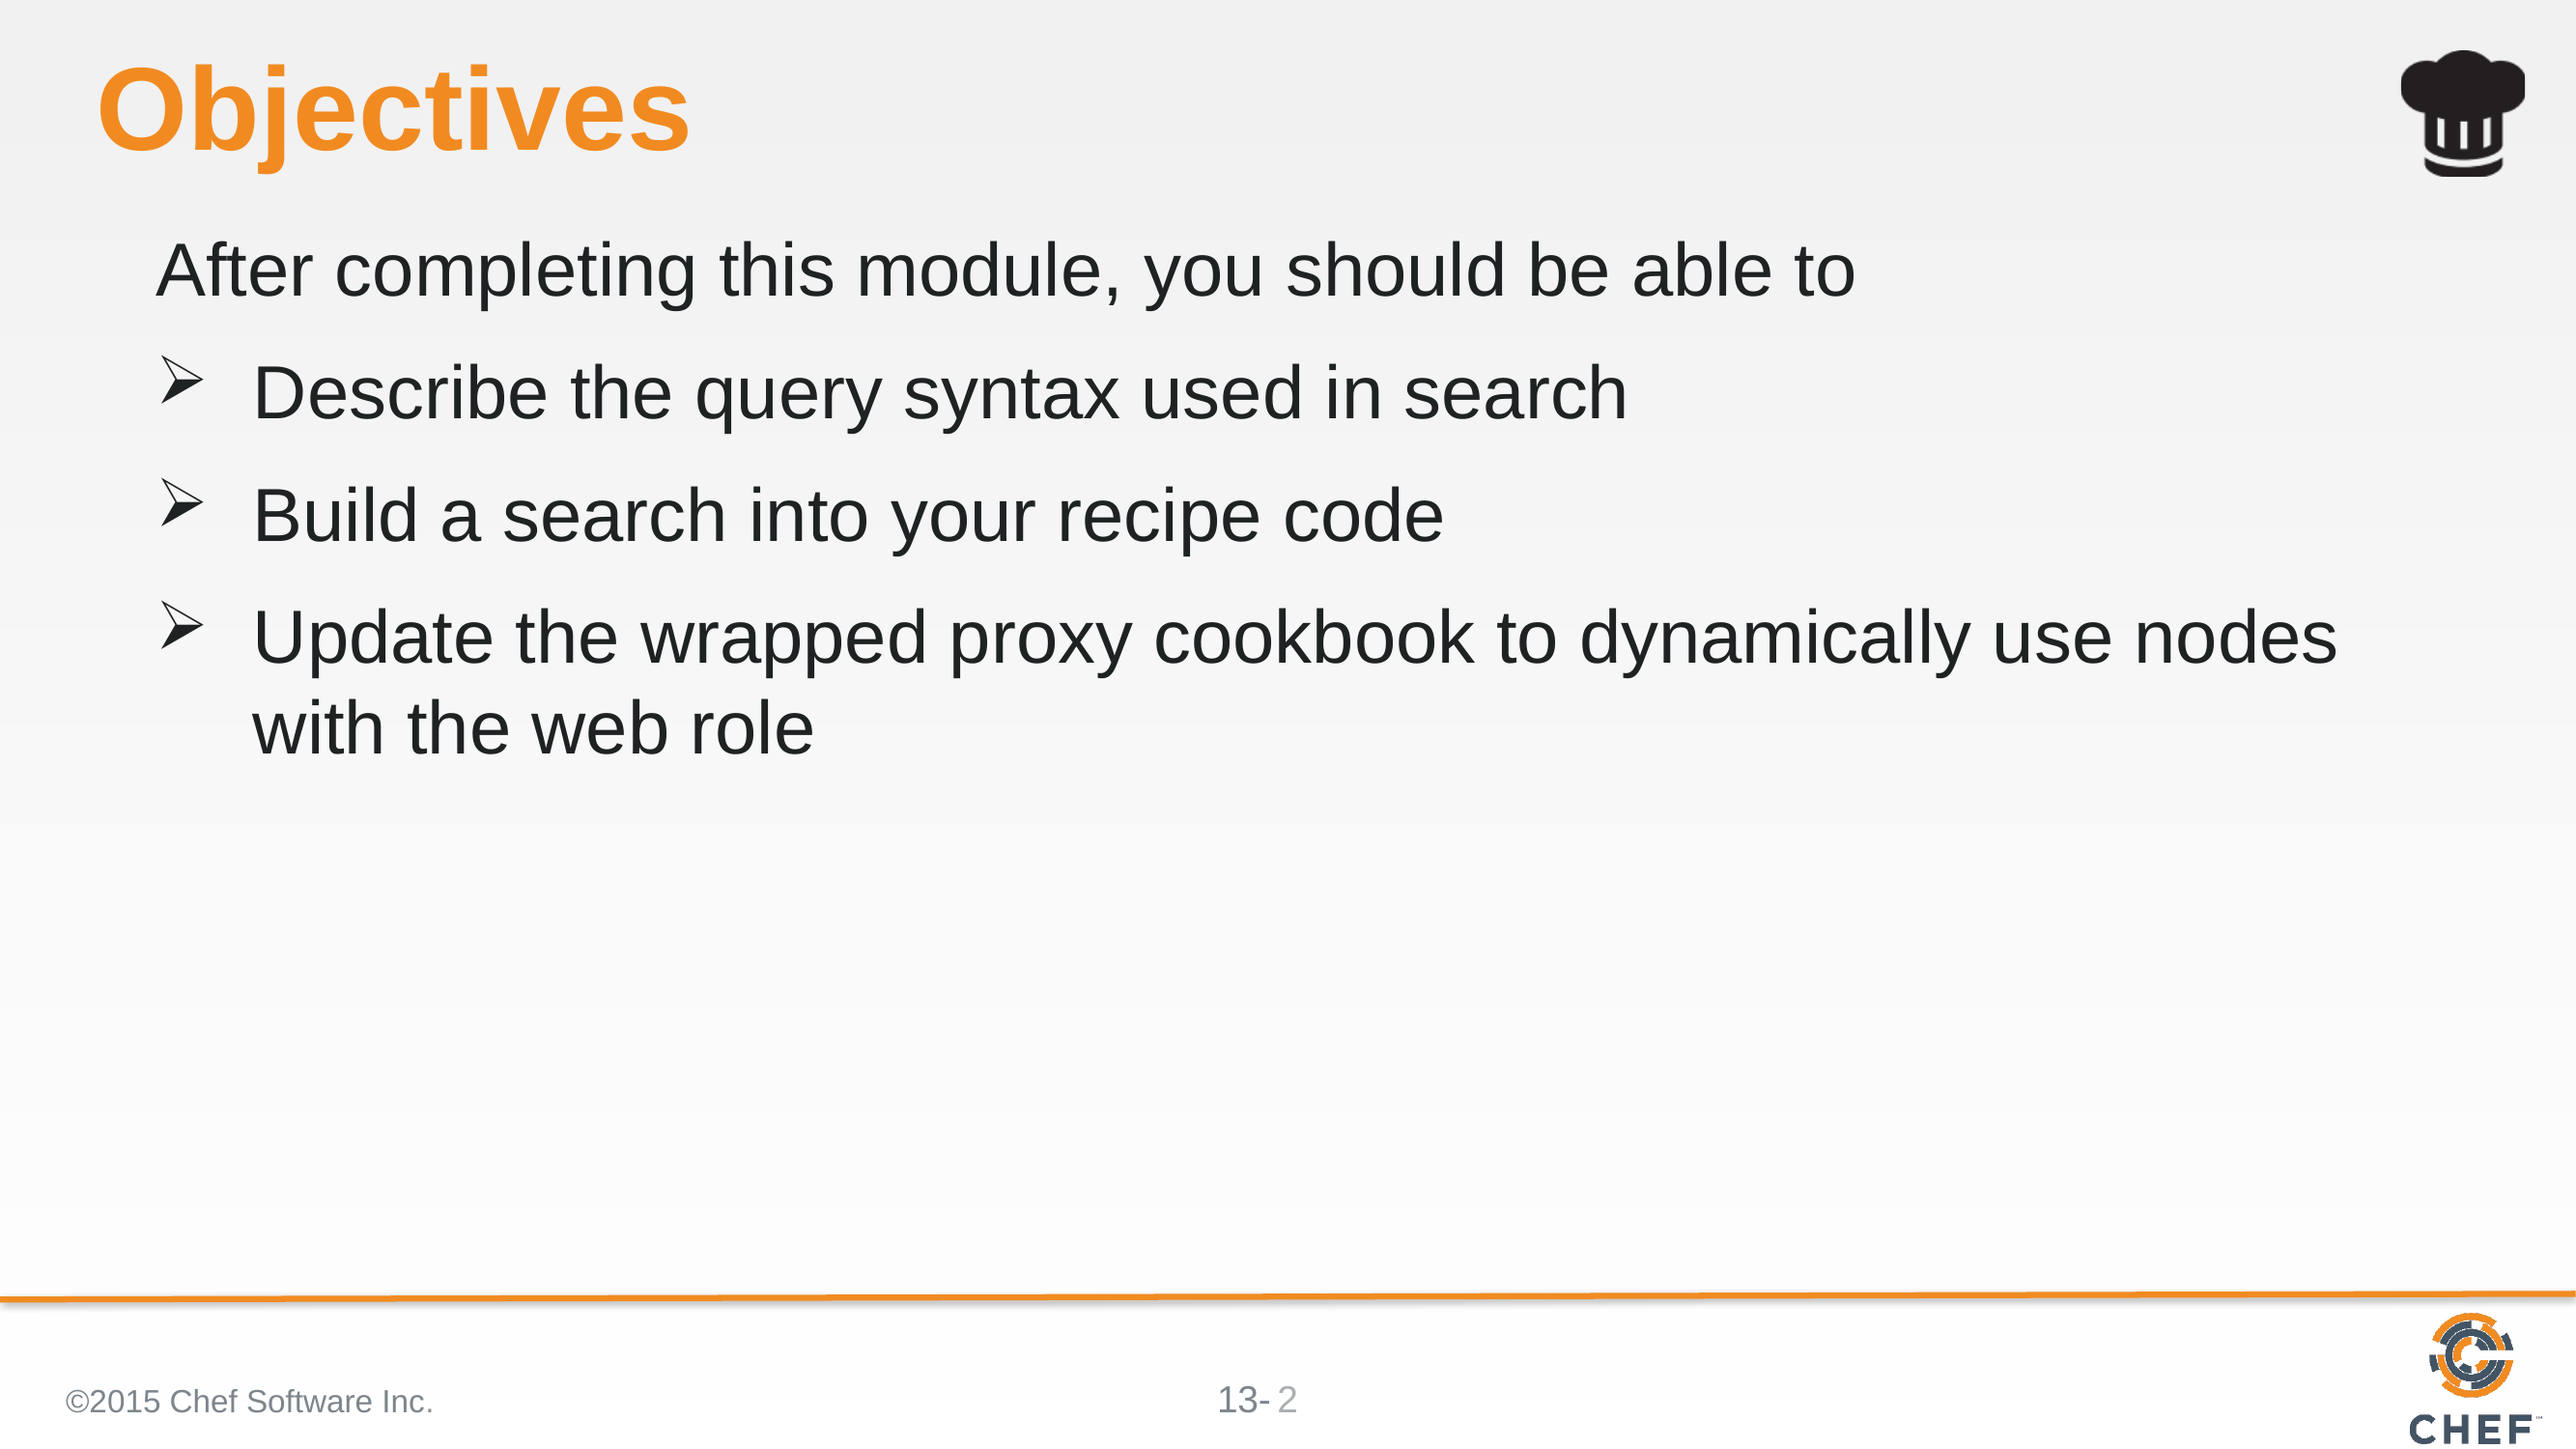

# Objectives
After completing this module, you should be able to
Describe the query syntax used in search
Build a search into your recipe code
Update the wrapped proxy cookbook to dynamically use nodes with the web role

©2015 Chef Software Inc.
2